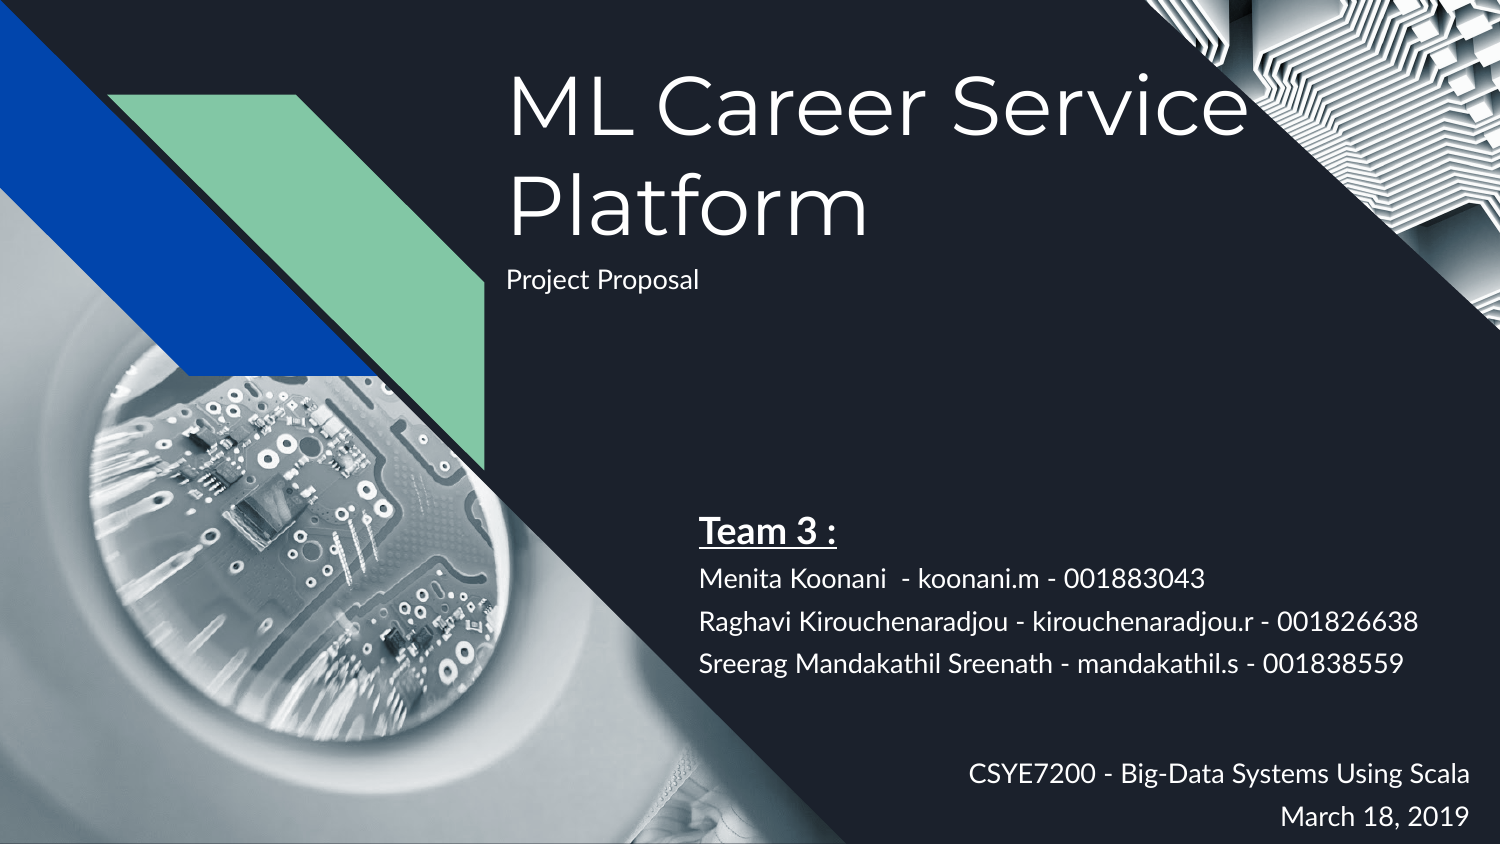

# ML Career Service Platform
Project Proposal
Team 3 :
Menita Koonani  - koonani.m - 001883043
Raghavi Kirouchenaradjou - kirouchenaradjou.r - 001826638
Sreerag Mandakathil Sreenath - mandakathil.s - 001838559
CSYE7200 - Big-Data Systems Using Scala
March 18, 2019